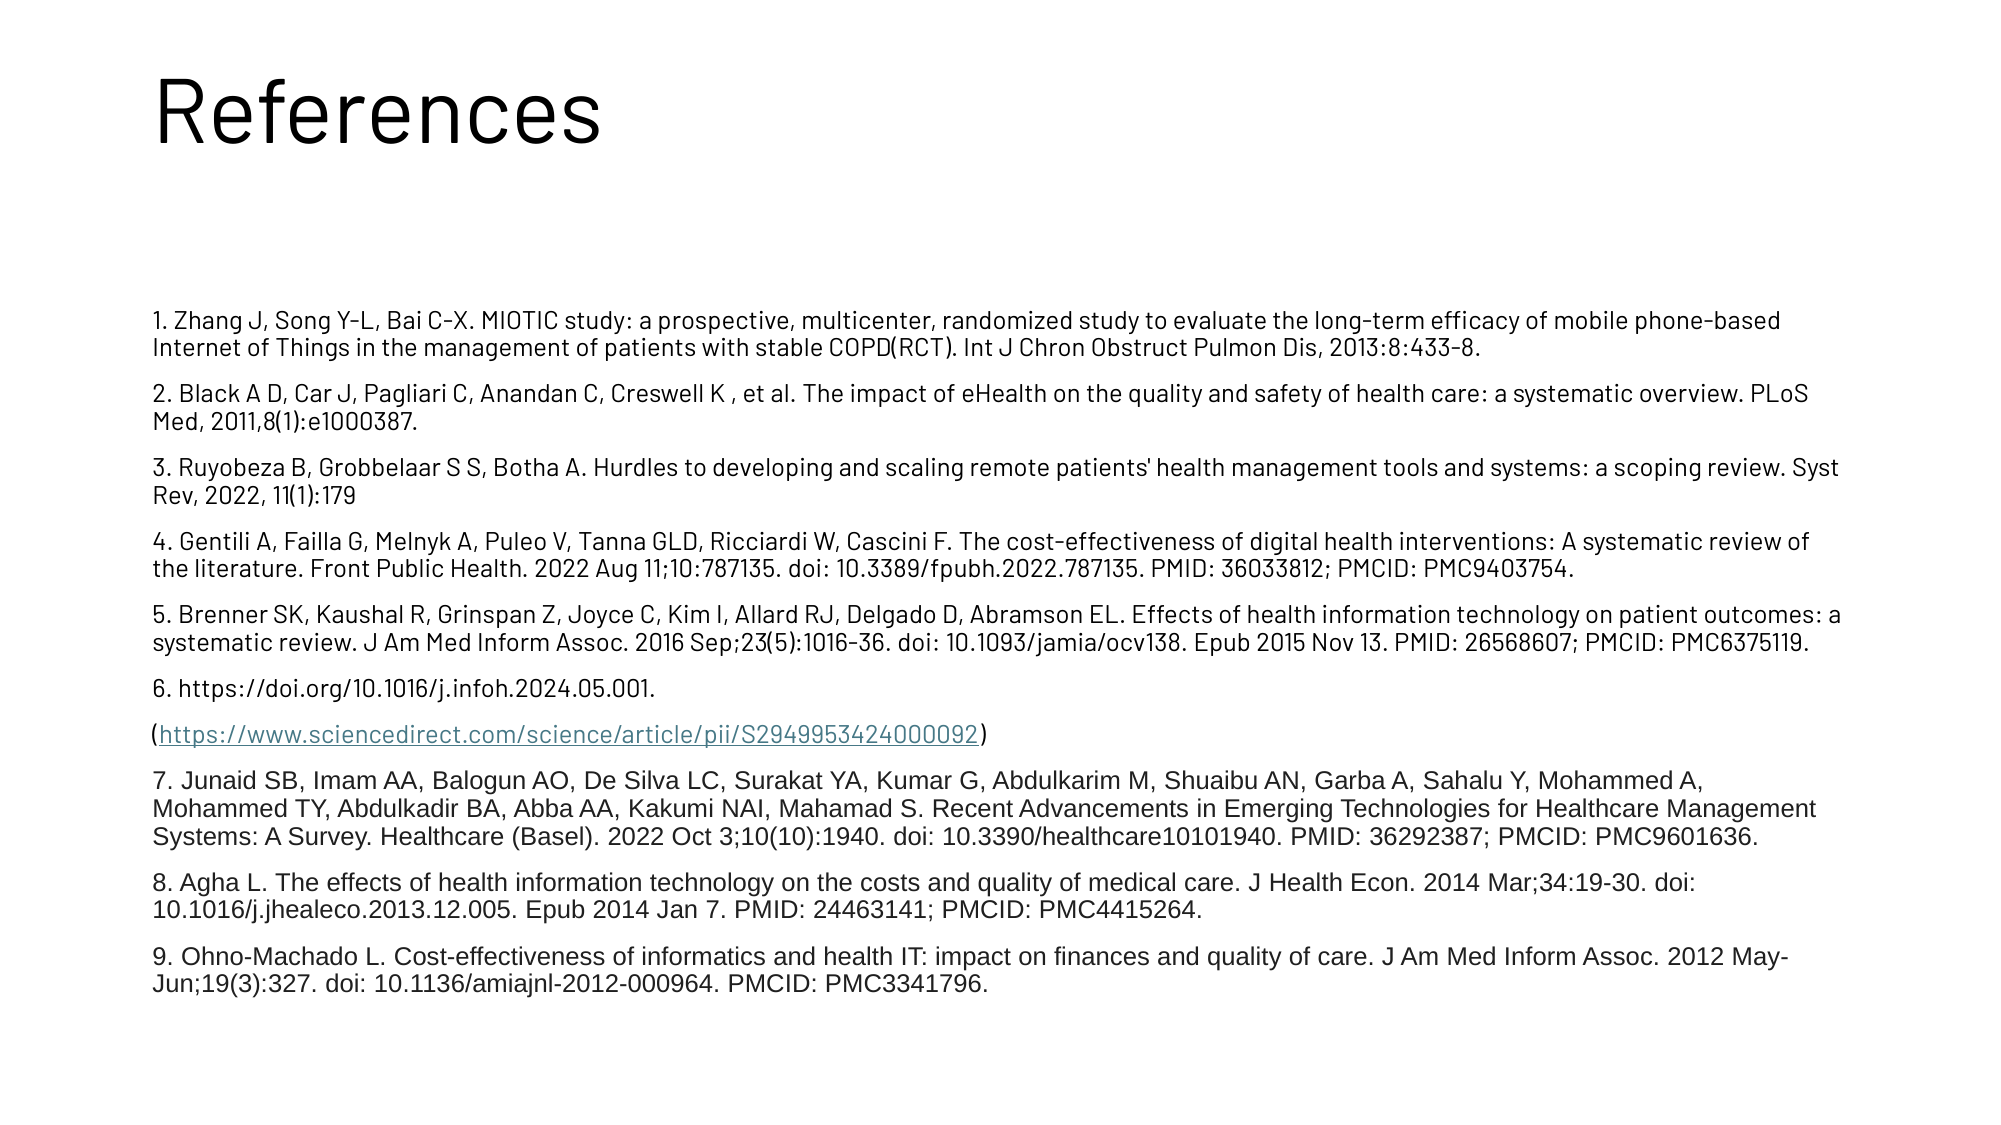

# References
1. Zhang J, Song Y-L, Bai C-X. MIOTIC study: a prospective, multicenter, randomized study to evaluate the long-term efficacy of mobile phone-based Internet of Things in the management of patients with stable COPD(RCT). Int J Chron Obstruct Pulmon Dis, 2013:8:433-8.
2. Black A D, Car J, Pagliari C, Anandan C, Creswell K , et al. The impact of eHealth on the quality and safety of health care: a systematic overview. PLoS Med, 2011,8(1):e1000387.
3. Ruyobeza B, Grobbelaar S S, Botha A. Hurdles to developing and scaling remote patients' health management tools and systems: a scoping review. Syst Rev, 2022, 11(1):179
4. Gentili A, Failla G, Melnyk A, Puleo V, Tanna GLD, Ricciardi W, Cascini F. The cost-effectiveness of digital health interventions: A systematic review of the literature. Front Public Health. 2022 Aug 11;10:787135. doi: 10.3389/fpubh.2022.787135. PMID: 36033812; PMCID: PMC9403754.
5. Brenner SK, Kaushal R, Grinspan Z, Joyce C, Kim I, Allard RJ, Delgado D, Abramson EL. Effects of health information technology on patient outcomes: a systematic review. J Am Med Inform Assoc. 2016 Sep;23(5):1016-36. doi: 10.1093/jamia/ocv138. Epub 2015 Nov 13. PMID: 26568607; PMCID: PMC6375119.
6. https://doi.org/10.1016/j.infoh.2024.05.001.
(https://www.sciencedirect.com/science/article/pii/S2949953424000092)
7. Junaid SB, Imam AA, Balogun AO, De Silva LC, Surakat YA, Kumar G, Abdulkarim M, Shuaibu AN, Garba A, Sahalu Y, Mohammed A, Mohammed TY, Abdulkadir BA, Abba AA, Kakumi NAI, Mahamad S. Recent Advancements in Emerging Technologies for Healthcare Management Systems: A Survey. Healthcare (Basel). 2022 Oct 3;10(10):1940. doi: 10.3390/healthcare10101940. PMID: 36292387; PMCID: PMC9601636.
8. Agha L. The effects of health information technology on the costs and quality of medical care. J Health Econ. 2014 Mar;34:19-30. doi: 10.1016/j.jhealeco.2013.12.005. Epub 2014 Jan 7. PMID: 24463141; PMCID: PMC4415264.
9. Ohno-Machado L. Cost-effectiveness of informatics and health IT: impact on finances and quality of care. J Am Med Inform Assoc. 2012 May-Jun;19(3):327. doi: 10.1136/amiajnl-2012-000964. PMCID: PMC3341796.